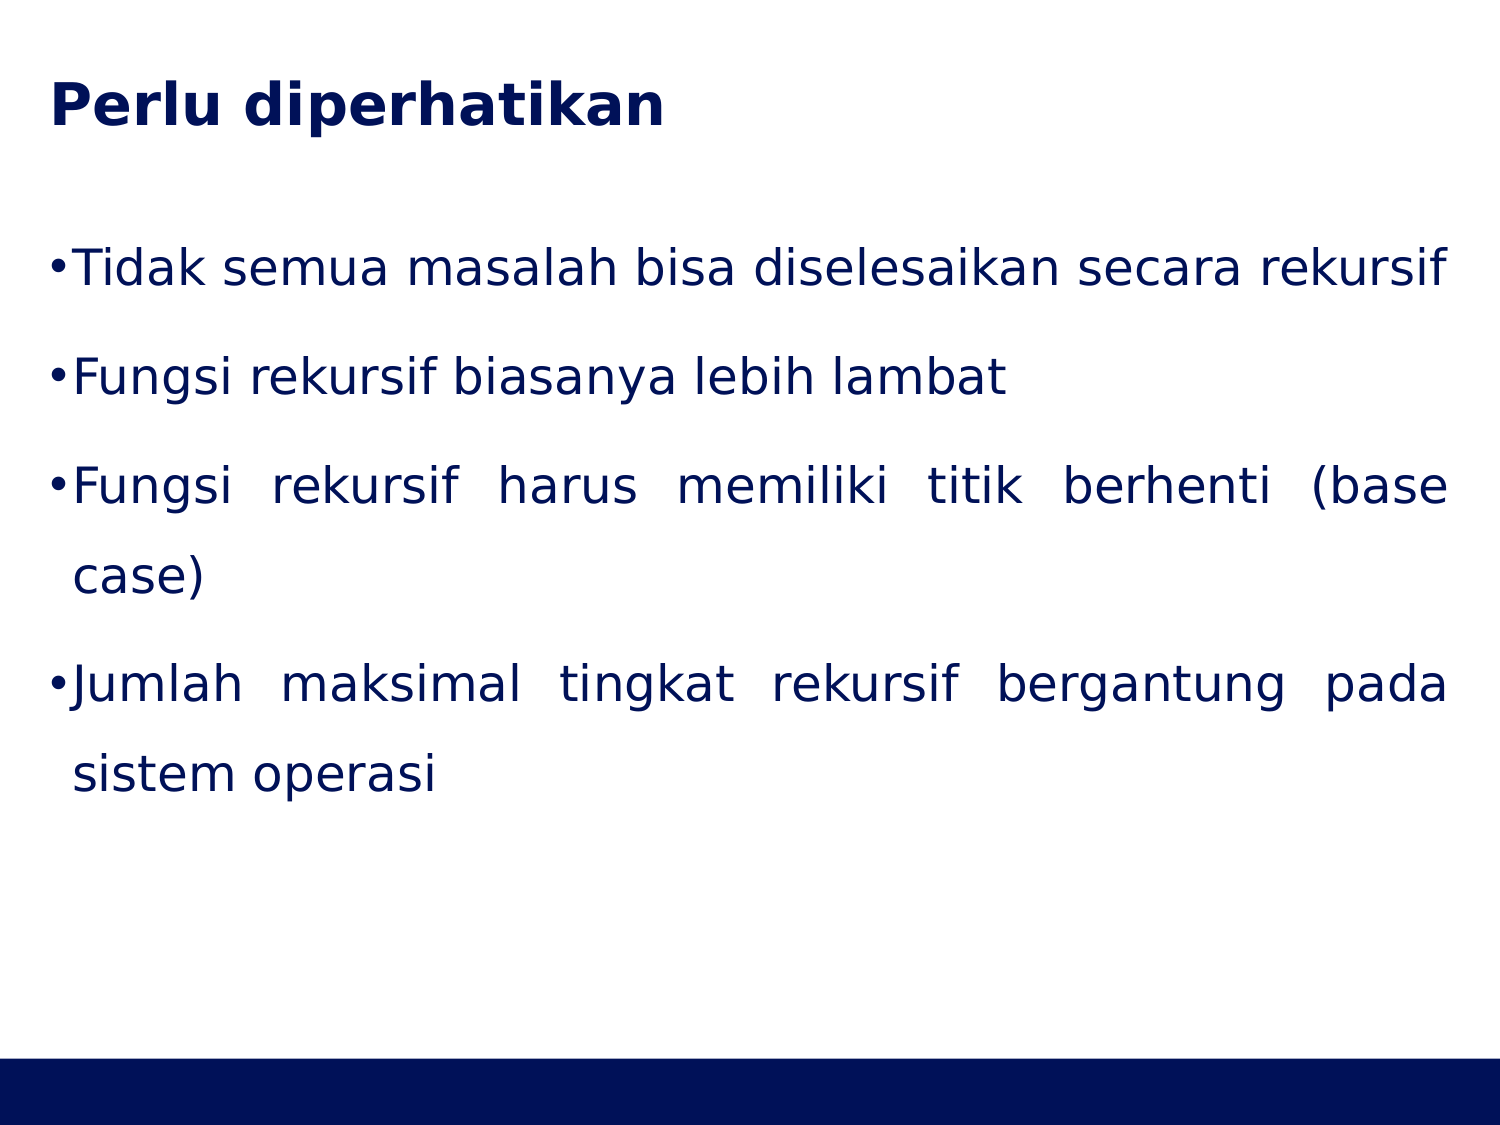

# Perlu diperhatikan
Tidak semua masalah bisa diselesaikan secara rekursif
Fungsi rekursif biasanya lebih lambat
Fungsi rekursif harus memiliki titik berhenti (base case)
Jumlah maksimal tingkat rekursif bergantung pada sistem operasi